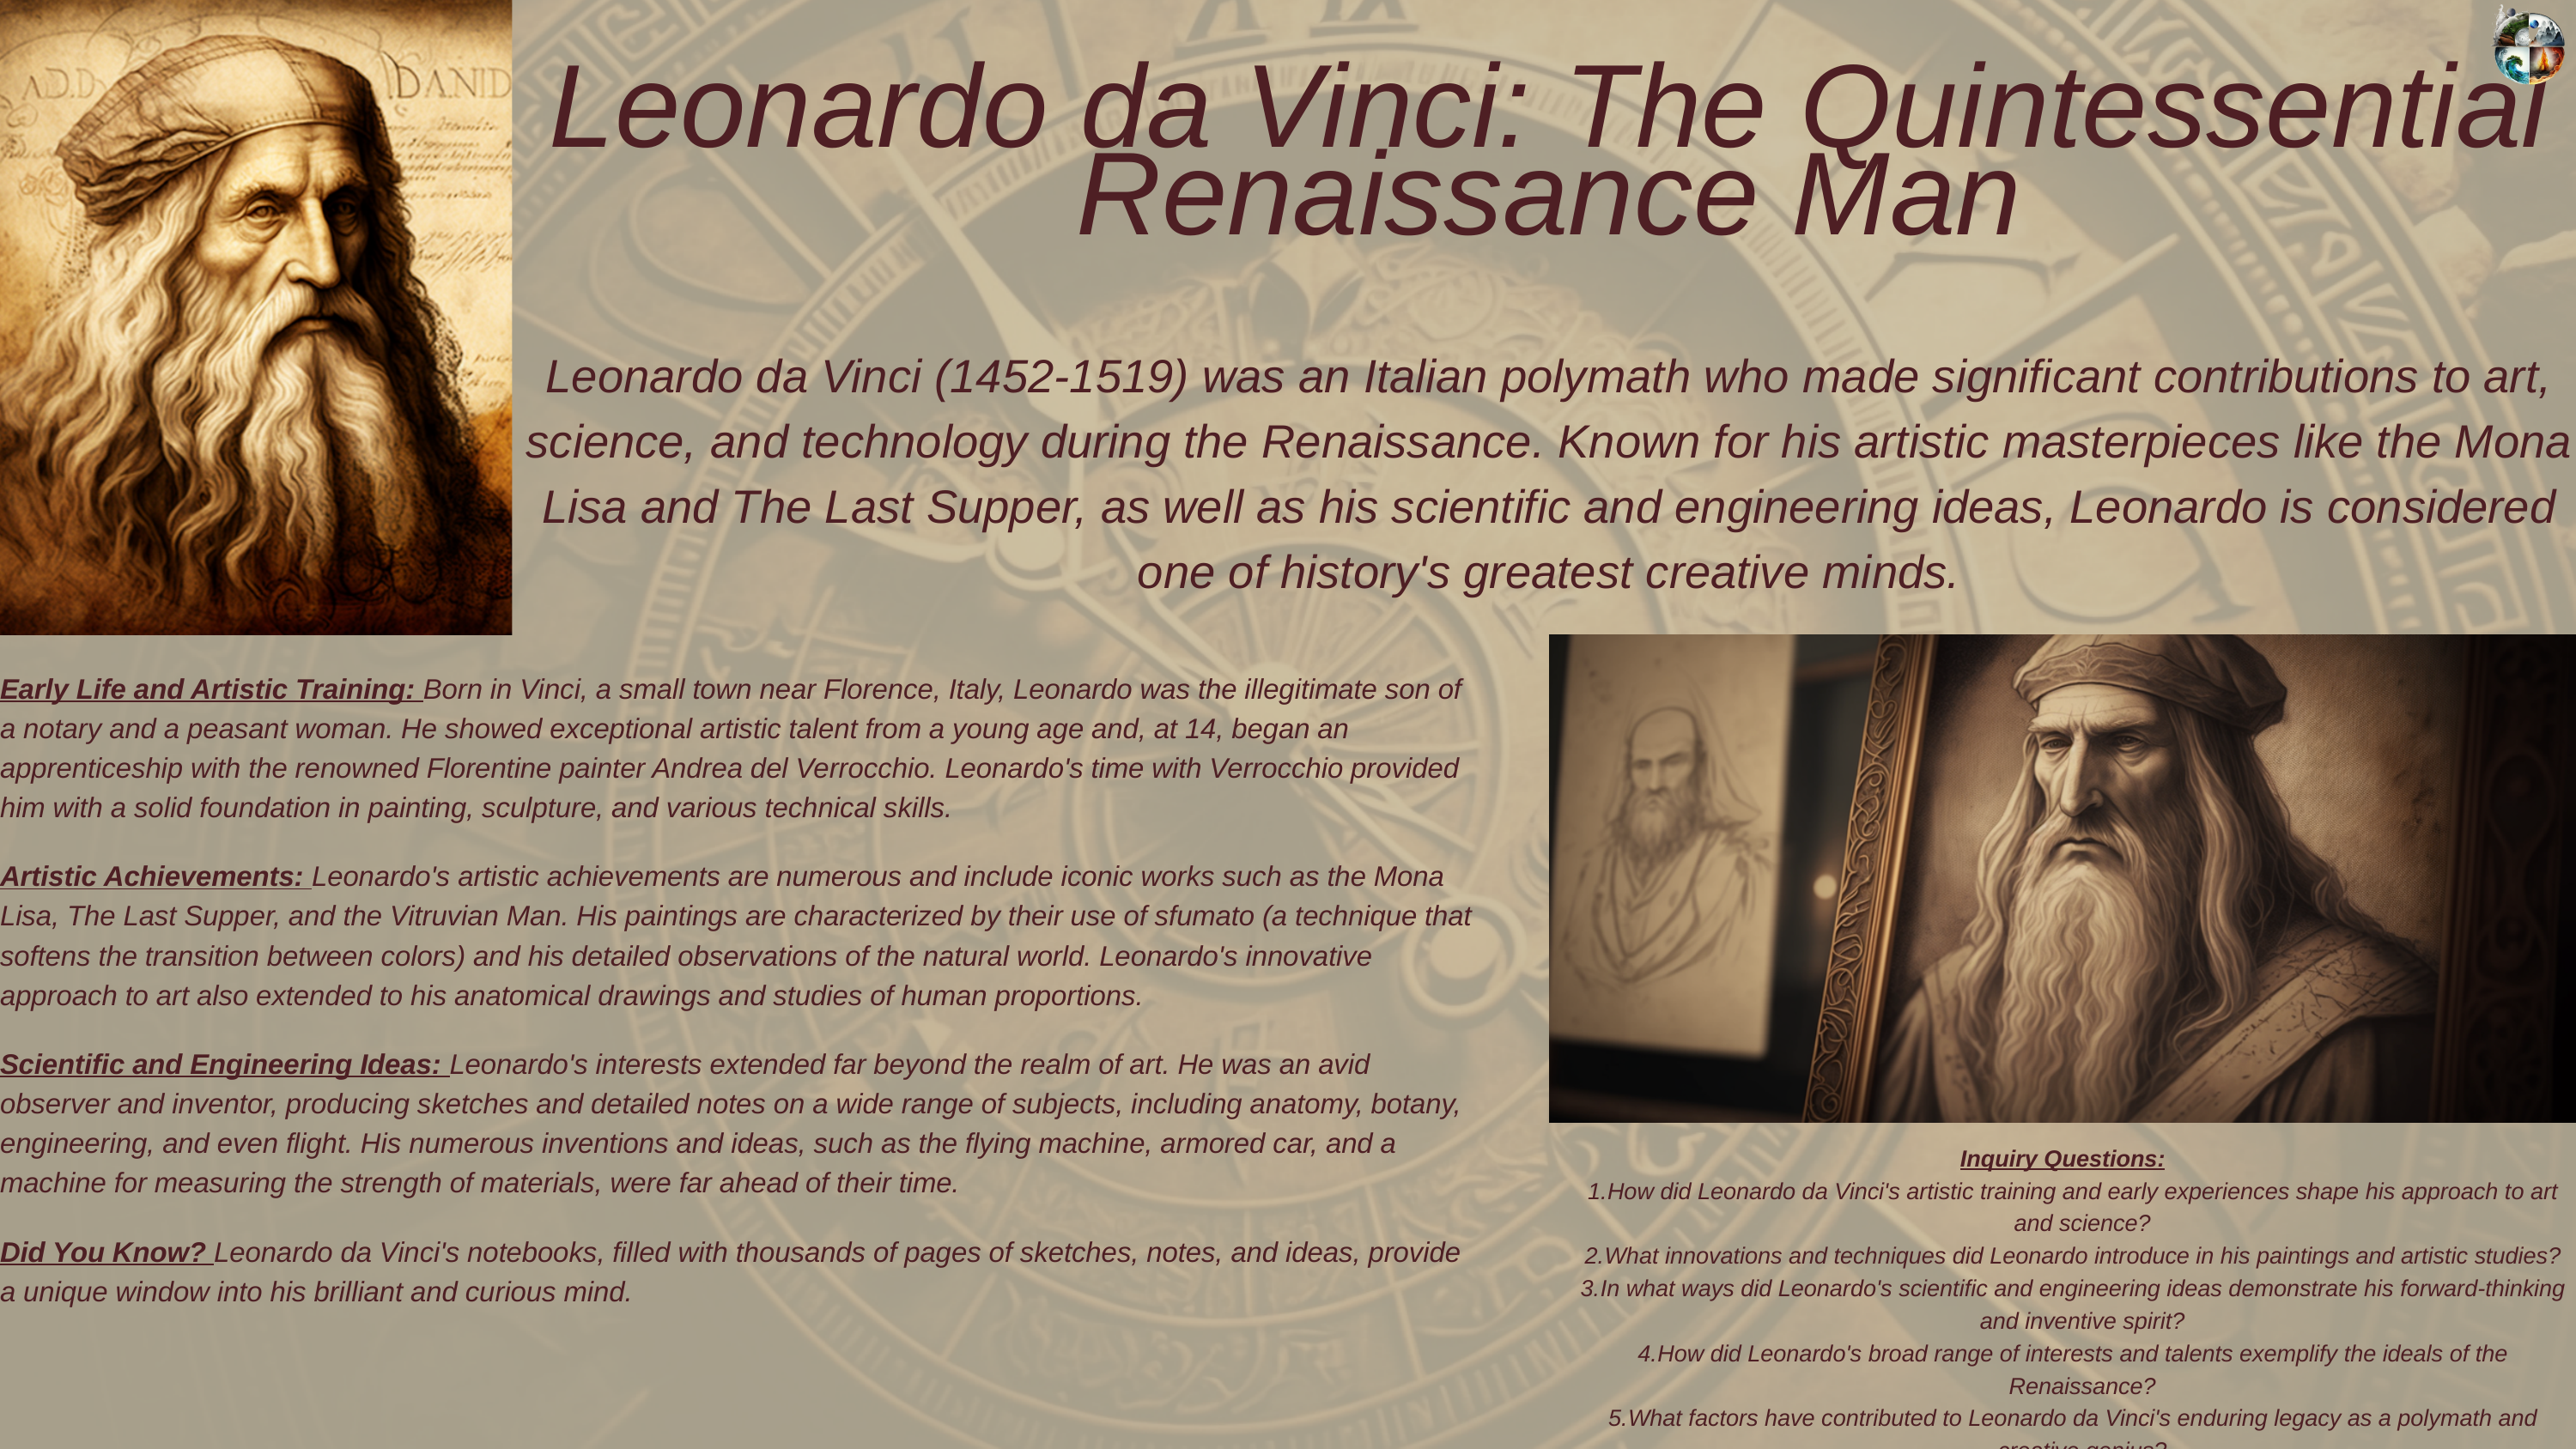

Leonardo da Vinci: The Quintessential Renaissance Man
Leonardo da Vinci (1452-1519) was an Italian polymath who made significant contributions to art, science, and technology during the Renaissance. Known for his artistic masterpieces like the Mona Lisa and The Last Supper, as well as his scientific and engineering ideas, Leonardo is considered one of history's greatest creative minds.

Early Life and Artistic Training: Born in Vinci, a small town near Florence, Italy, Leonardo was the illegitimate son of a notary and a peasant woman. He showed exceptional artistic talent from a young age and, at 14, began an apprenticeship with the renowned Florentine painter Andrea del Verrocchio. Leonardo's time with Verrocchio provided him with a solid foundation in painting, sculpture, and various technical skills.
Artistic Achievements: Leonardo's artistic achievements are numerous and include iconic works such as the Mona Lisa, The Last Supper, and the Vitruvian Man. His paintings are characterized by their use of sfumato (a technique that softens the transition between colors) and his detailed observations of the natural world. Leonardo's innovative approach to art also extended to his anatomical drawings and studies of human proportions.
Scientific and Engineering Ideas: Leonardo's interests extended far beyond the realm of art. He was an avid observer and inventor, producing sketches and detailed notes on a wide range of subjects, including anatomy, botany, engineering, and even flight. His numerous inventions and ideas, such as the flying machine, armored car, and a machine for measuring the strength of materials, were far ahead of their time.
Inquiry Questions:
How did Leonardo da Vinci's artistic training and early experiences shape his approach to art and science?
What innovations and techniques did Leonardo introduce in his paintings and artistic studies?
In what ways did Leonardo's scientific and engineering ideas demonstrate his forward-thinking and inventive spirit?
How did Leonardo's broad range of interests and talents exemplify the ideals of the Renaissance?
What factors have contributed to Leonardo da Vinci's enduring legacy as a polymath and creative genius?
Did You Know? Leonardo da Vinci's notebooks, filled with thousands of pages of sketches, notes, and ideas, provide a unique window into his brilliant and curious mind.